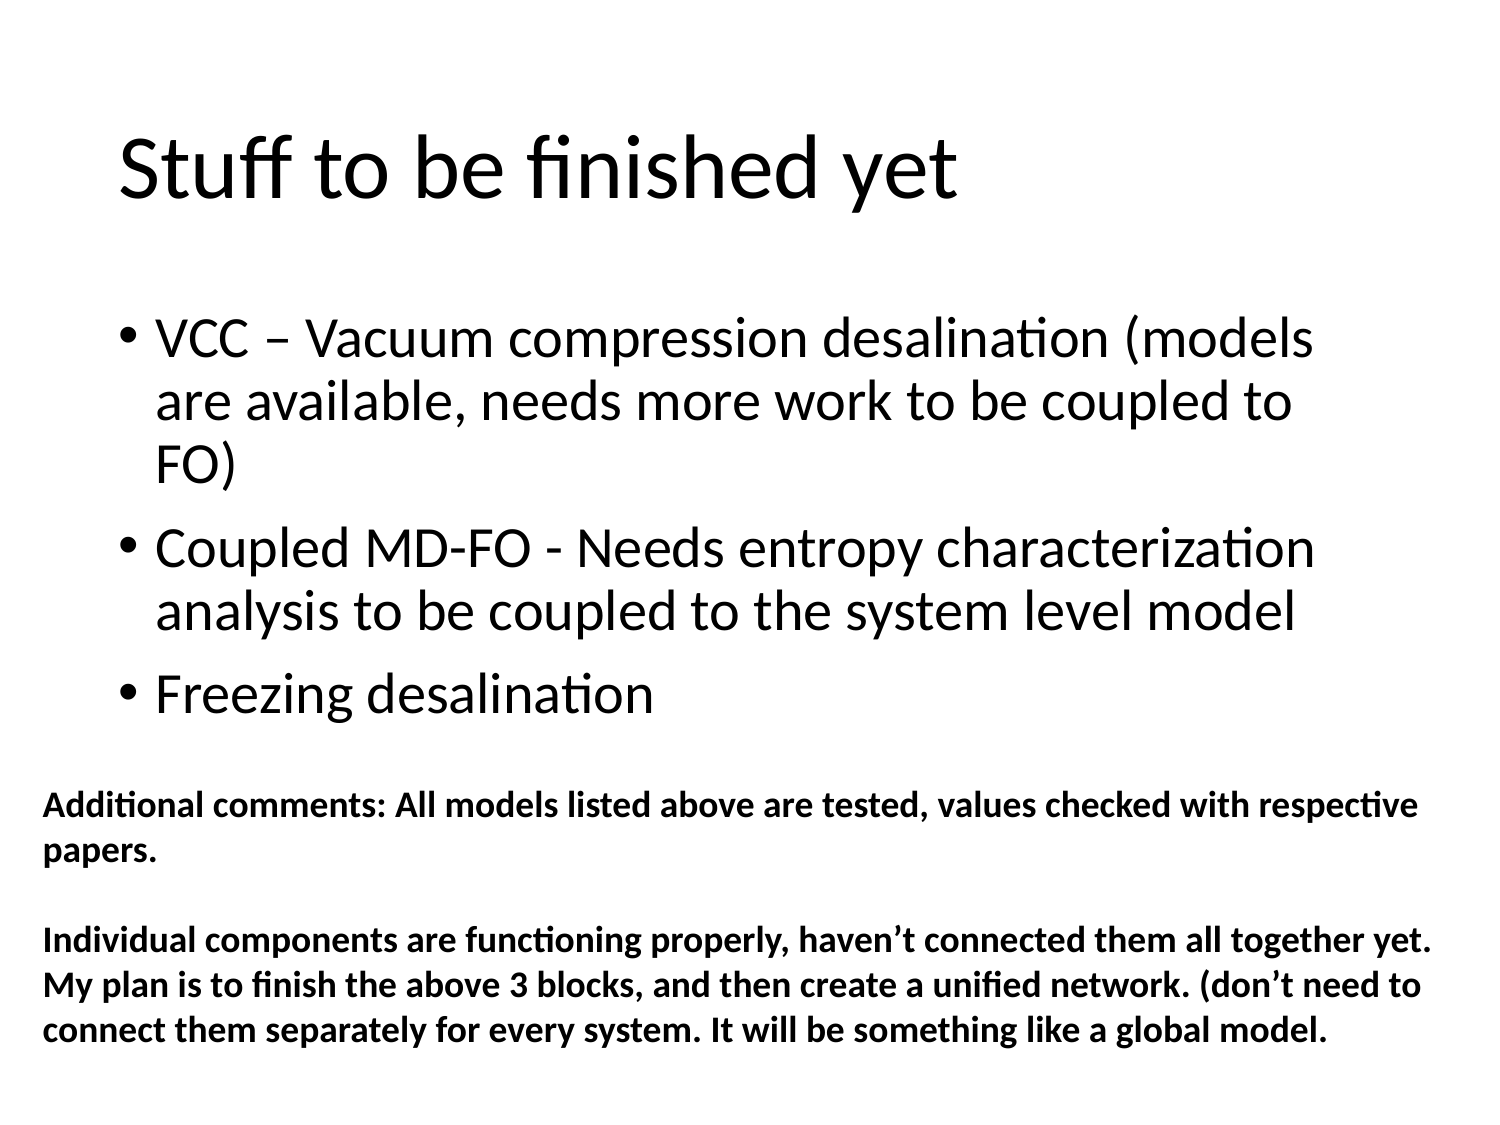

# Stuff to be finished yet
VCC – Vacuum compression desalination (models are available, needs more work to be coupled to FO)
Coupled MD-FO - Needs entropy characterization analysis to be coupled to the system level model
Freezing desalination
Additional comments: All models listed above are tested, values checked with respective papers.

Individual components are functioning properly, haven’t connected them all together yet. My plan is to finish the above 3 blocks, and then create a unified network. (don’t need to connect them separately for every system. It will be something like a global model.